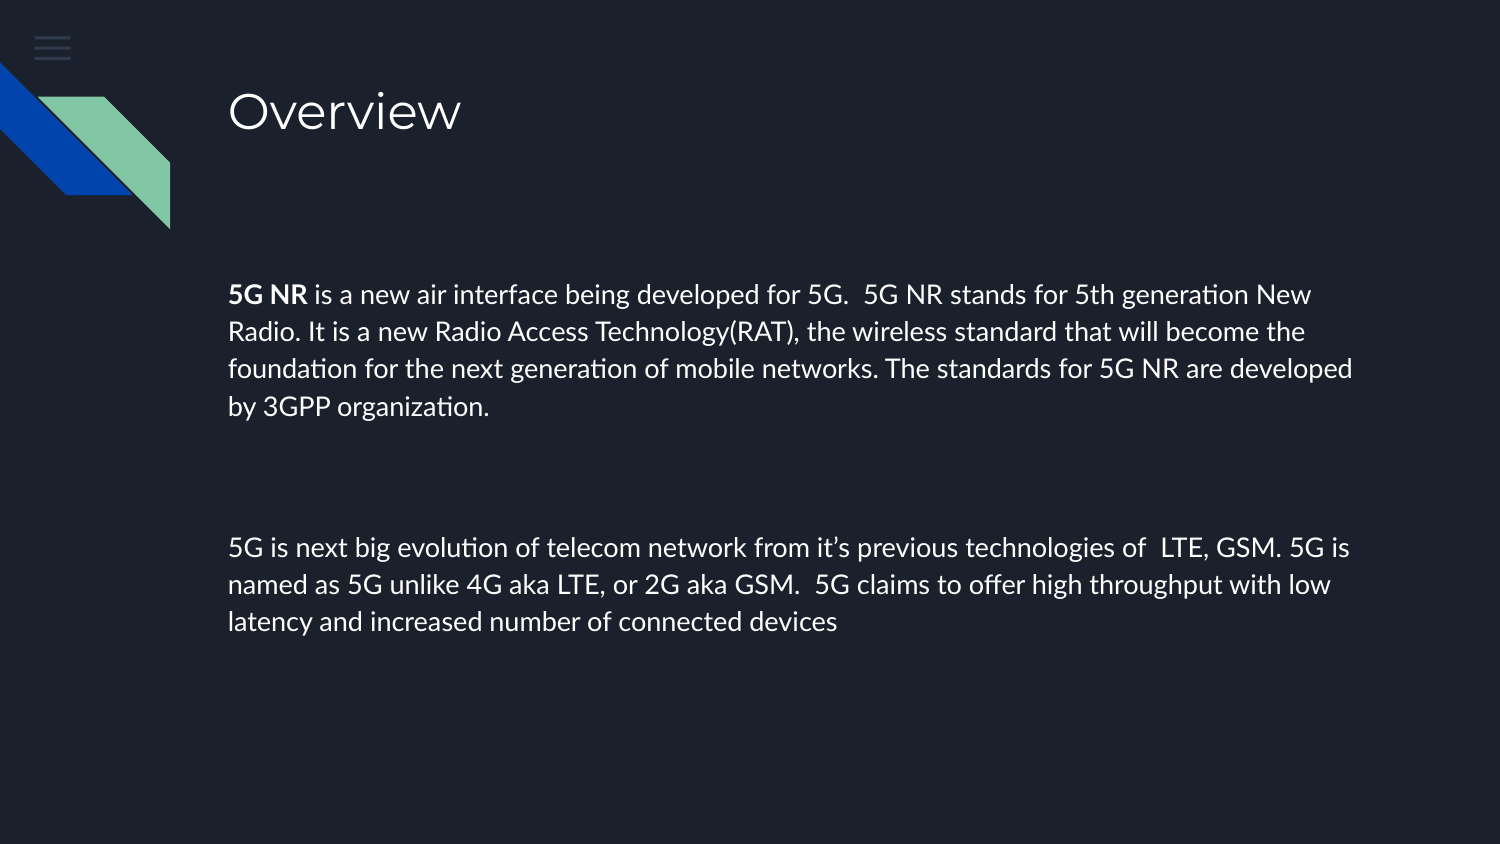

# Overview
5G NR is a new air interface being developed for 5G.  5G NR stands for 5th generation New Radio. It is a new Radio Access Technology(RAT), the wireless standard that will become the foundation for the next generation of mobile networks. The standards for 5G NR are developed by 3GPP organization.

5G is next big evolution of telecom network from it’s previous technologies of  LTE, GSM. 5G is named as 5G unlike 4G aka LTE, or 2G aka GSM.  5G claims to offer high throughput with low latency and increased number of connected devices